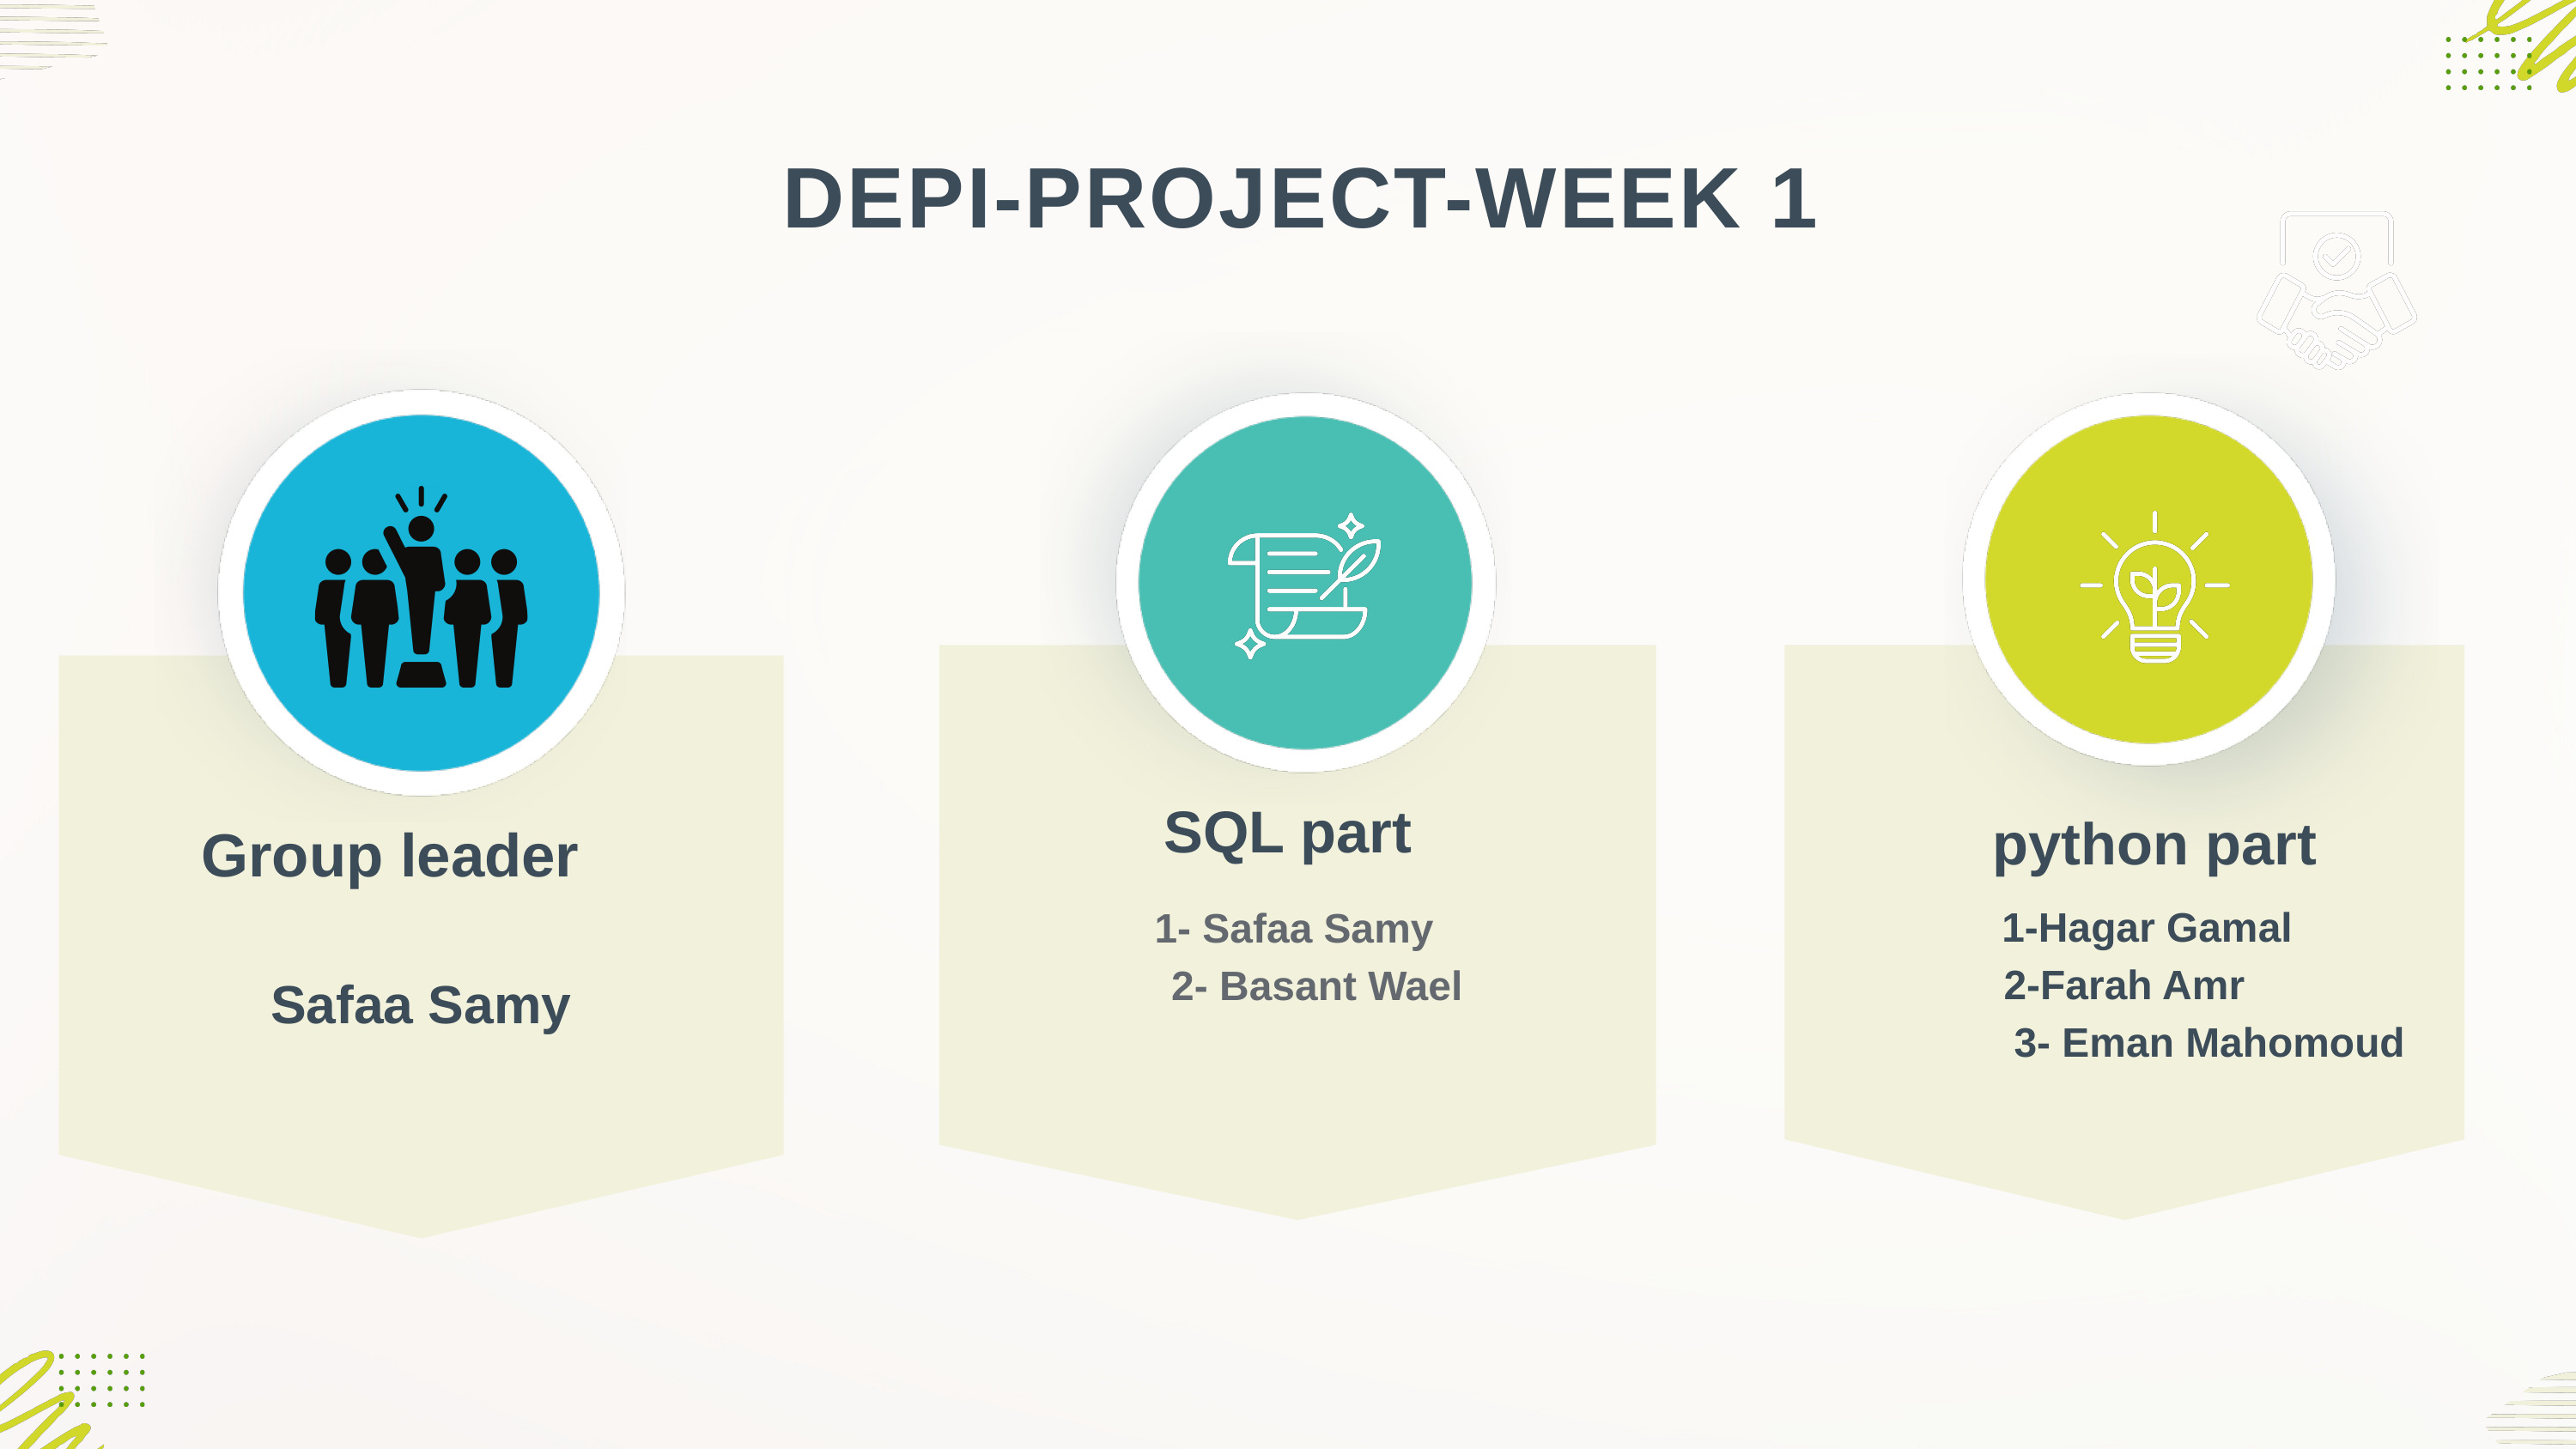

DEPI-PROJECT-WEEK 1

    1-Hagar Gamal
2-Farah Amr
               3- Eman Mahomoud

Safaa Samy
SQL part
python part
Group leader
1- Safaa Samy
    2- Basant Wael